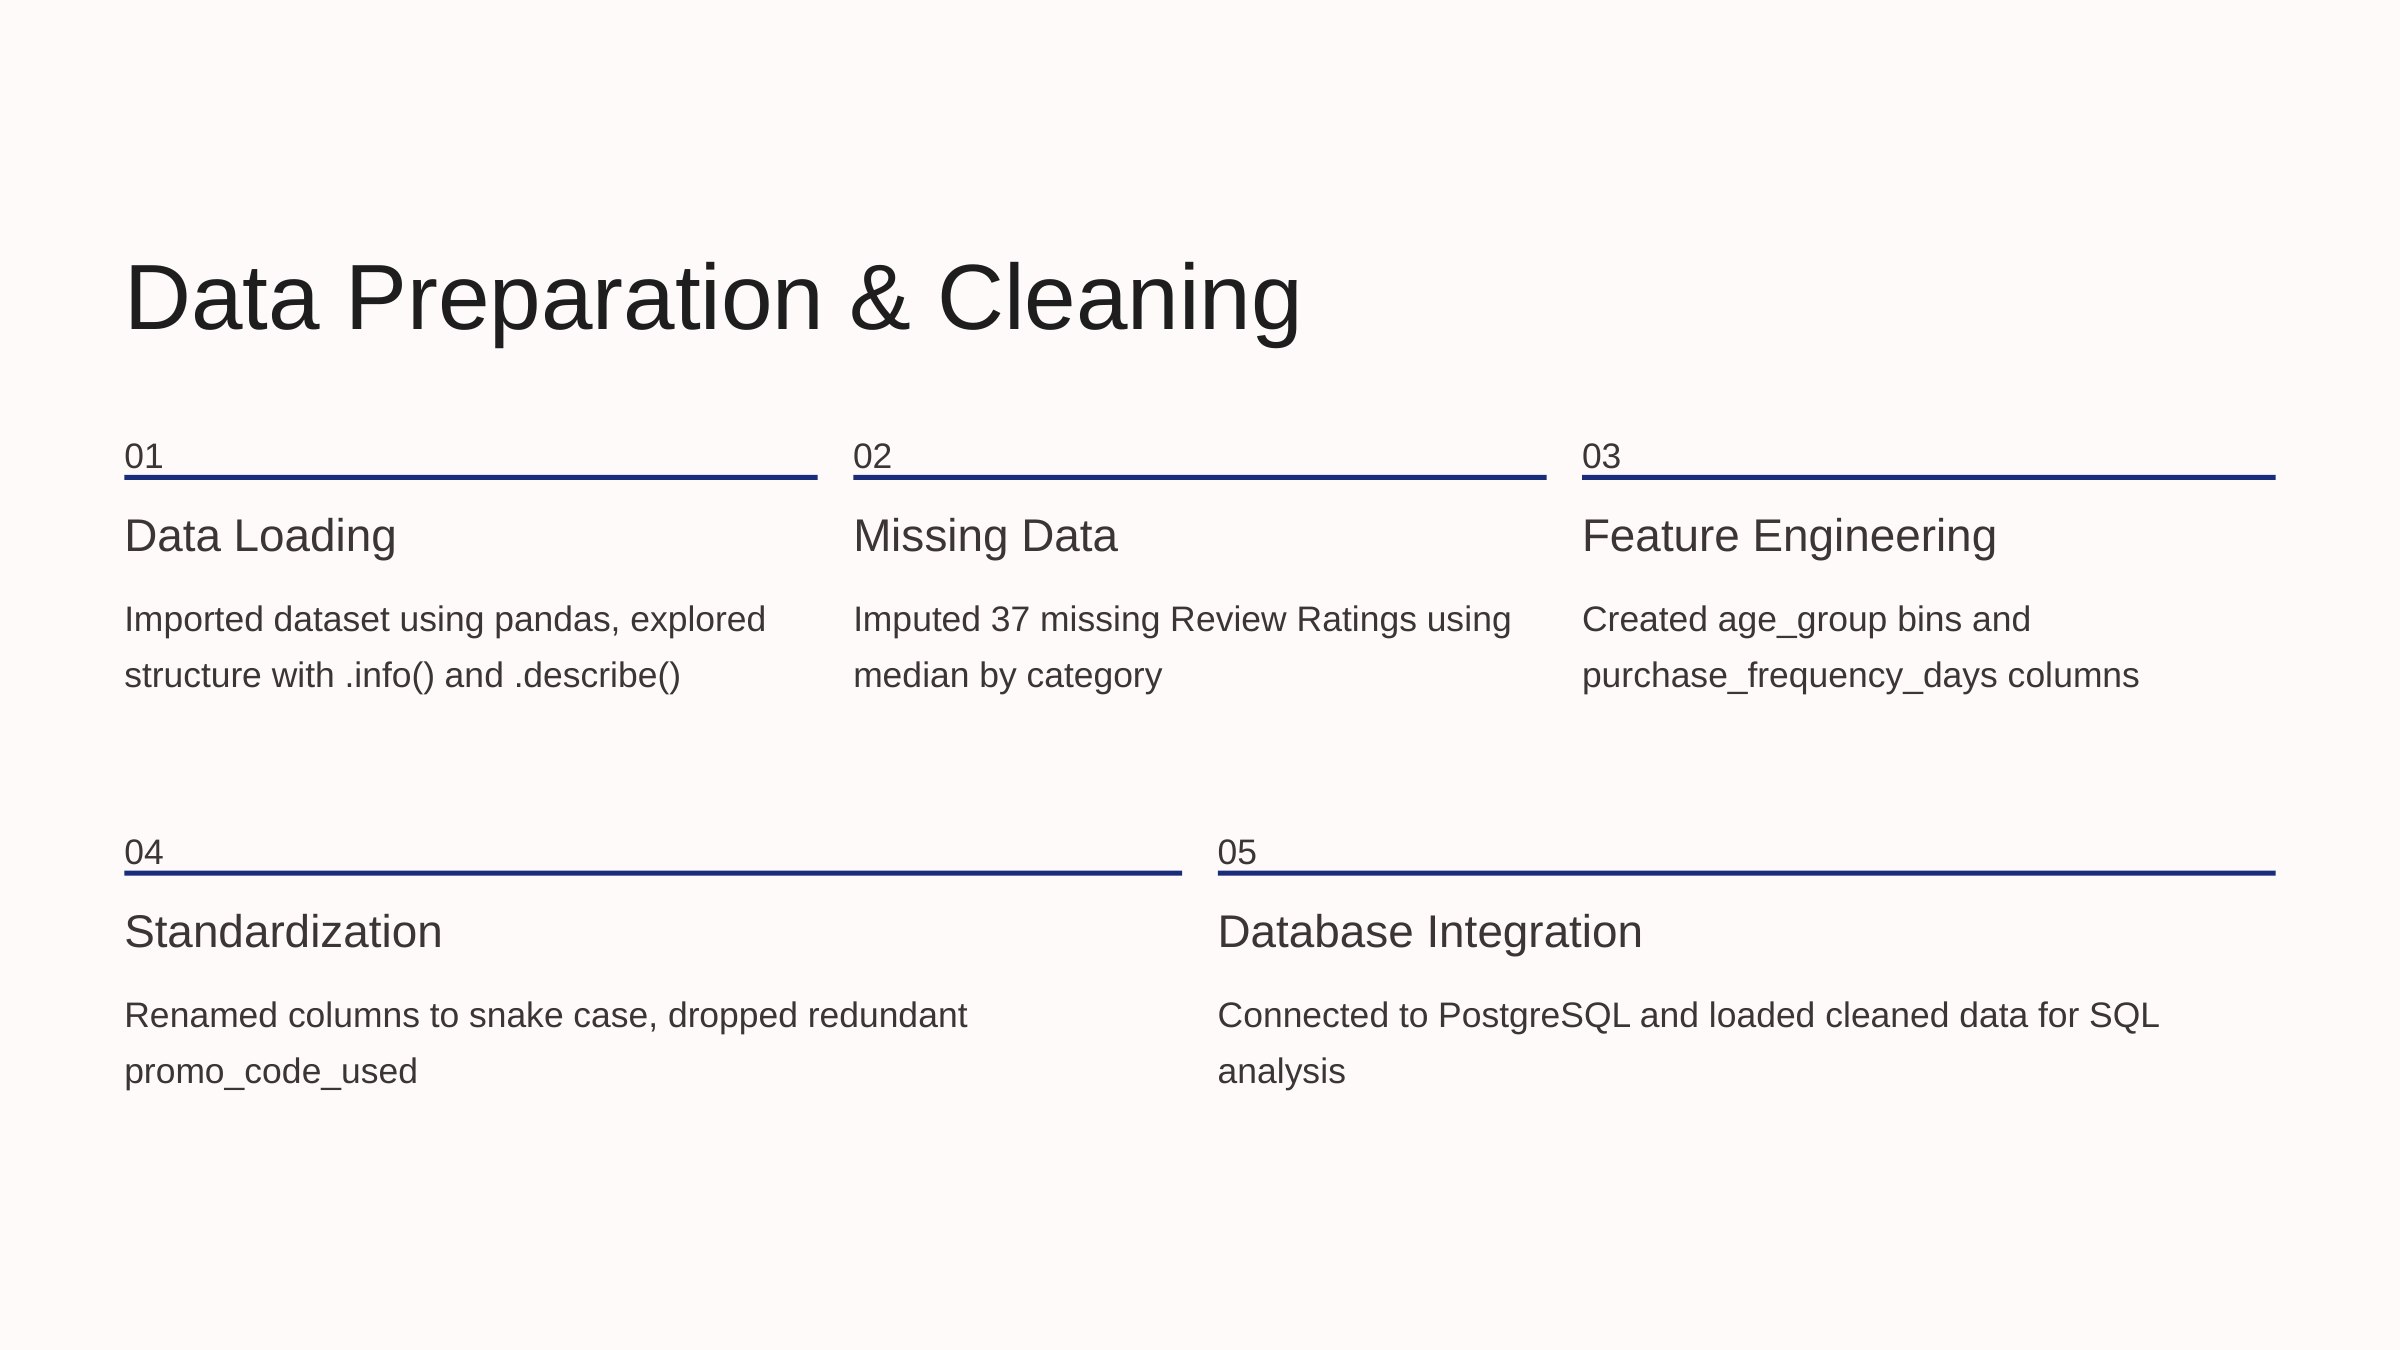

Data Preparation & Cleaning
01
02
03

Data Loading
Missing Data
Feature Engineering
Imported dataset using pandas, explored structure with .info() and .describe()
Imputed 37 missing Review Ratings using median by category
Created age_group bins and purchase_frequency_days columns
04
05

Standardization
Database Integration
Renamed columns to snake case, dropped redundant promo_code_used
Connected to PostgreSQL and loaded cleaned data for SQL analysis